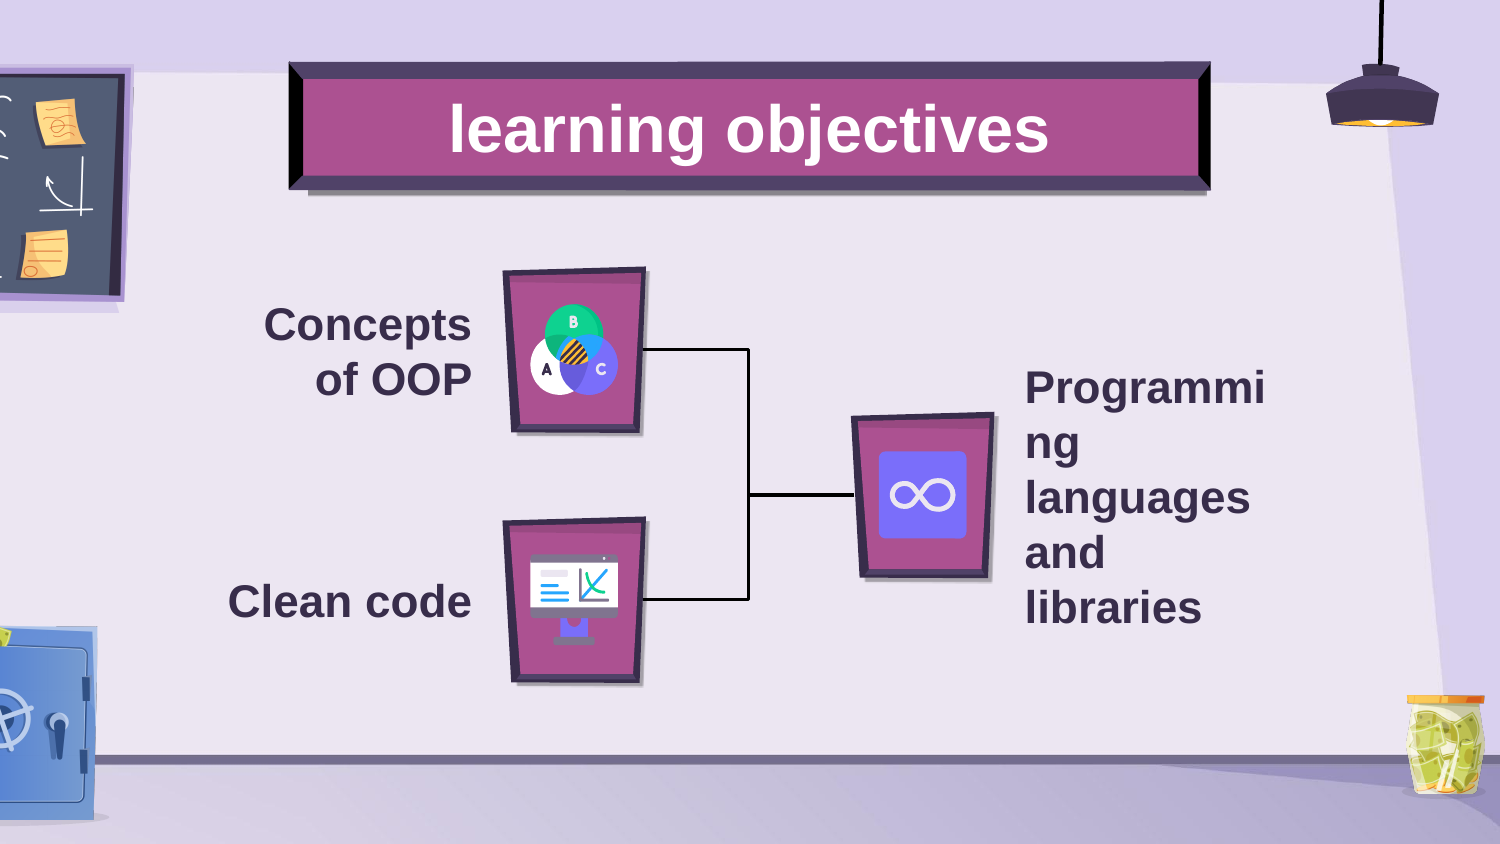

learning objectives

Concepts of OOP

Programming languages and libraries

Clean code